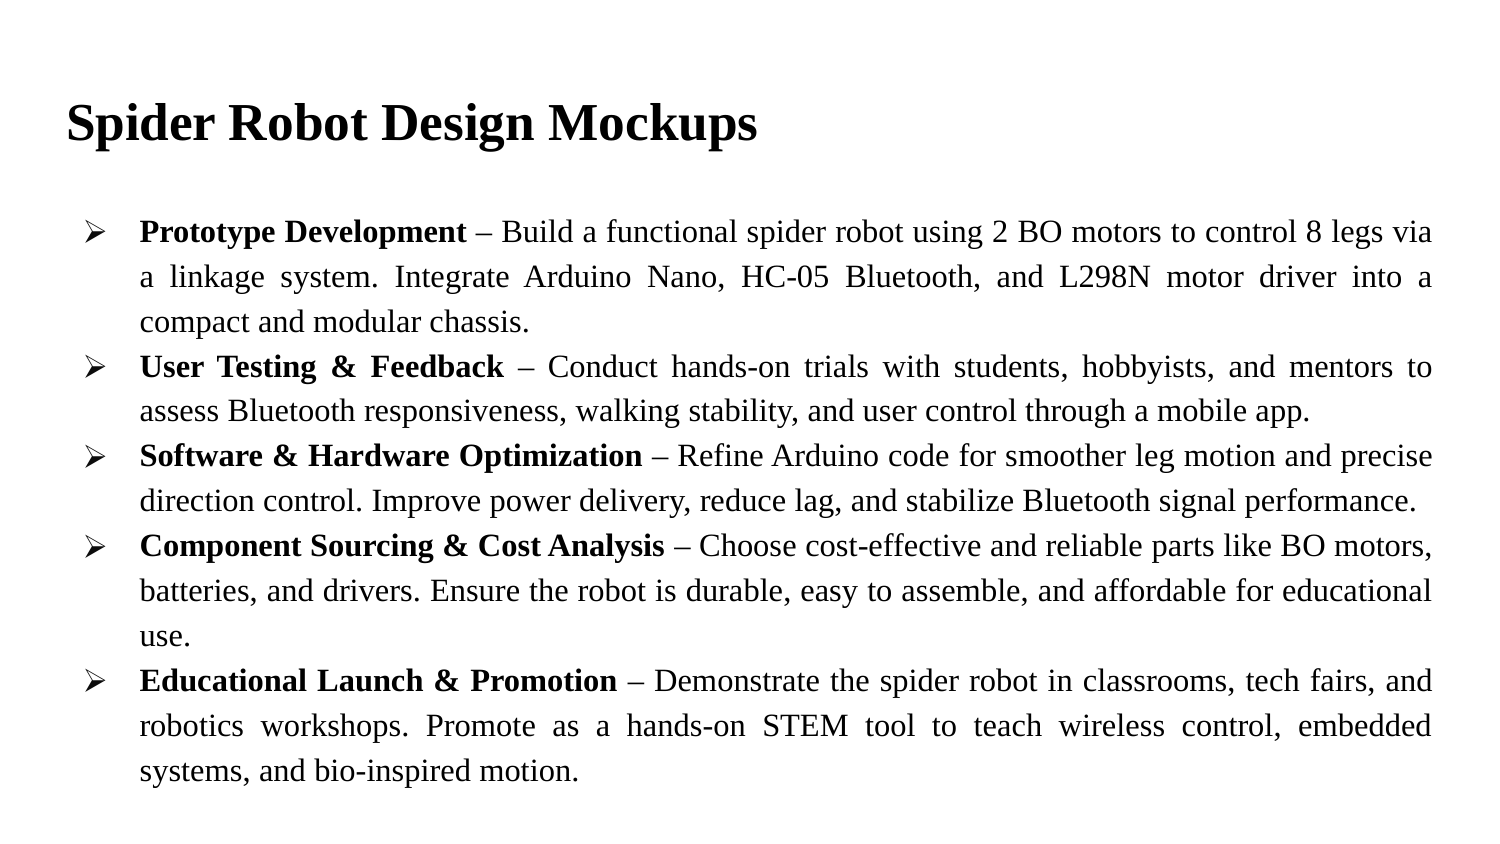

# Spider Robot Design Mockups
Prototype Development – Build a functional spider robot using 2 BO motors to control 8 legs via a linkage system. Integrate Arduino Nano, HC-05 Bluetooth, and L298N motor driver into a compact and modular chassis.
User Testing & Feedback – Conduct hands-on trials with students, hobbyists, and mentors to assess Bluetooth responsiveness, walking stability, and user control through a mobile app.
Software & Hardware Optimization – Refine Arduino code for smoother leg motion and precise direction control. Improve power delivery, reduce lag, and stabilize Bluetooth signal performance.
Component Sourcing & Cost Analysis – Choose cost-effective and reliable parts like BO motors, batteries, and drivers. Ensure the robot is durable, easy to assemble, and affordable for educational use.
Educational Launch & Promotion – Demonstrate the spider robot in classrooms, tech fairs, and robotics workshops. Promote as a hands-on STEM tool to teach wireless control, embedded systems, and bio-inspired motion.